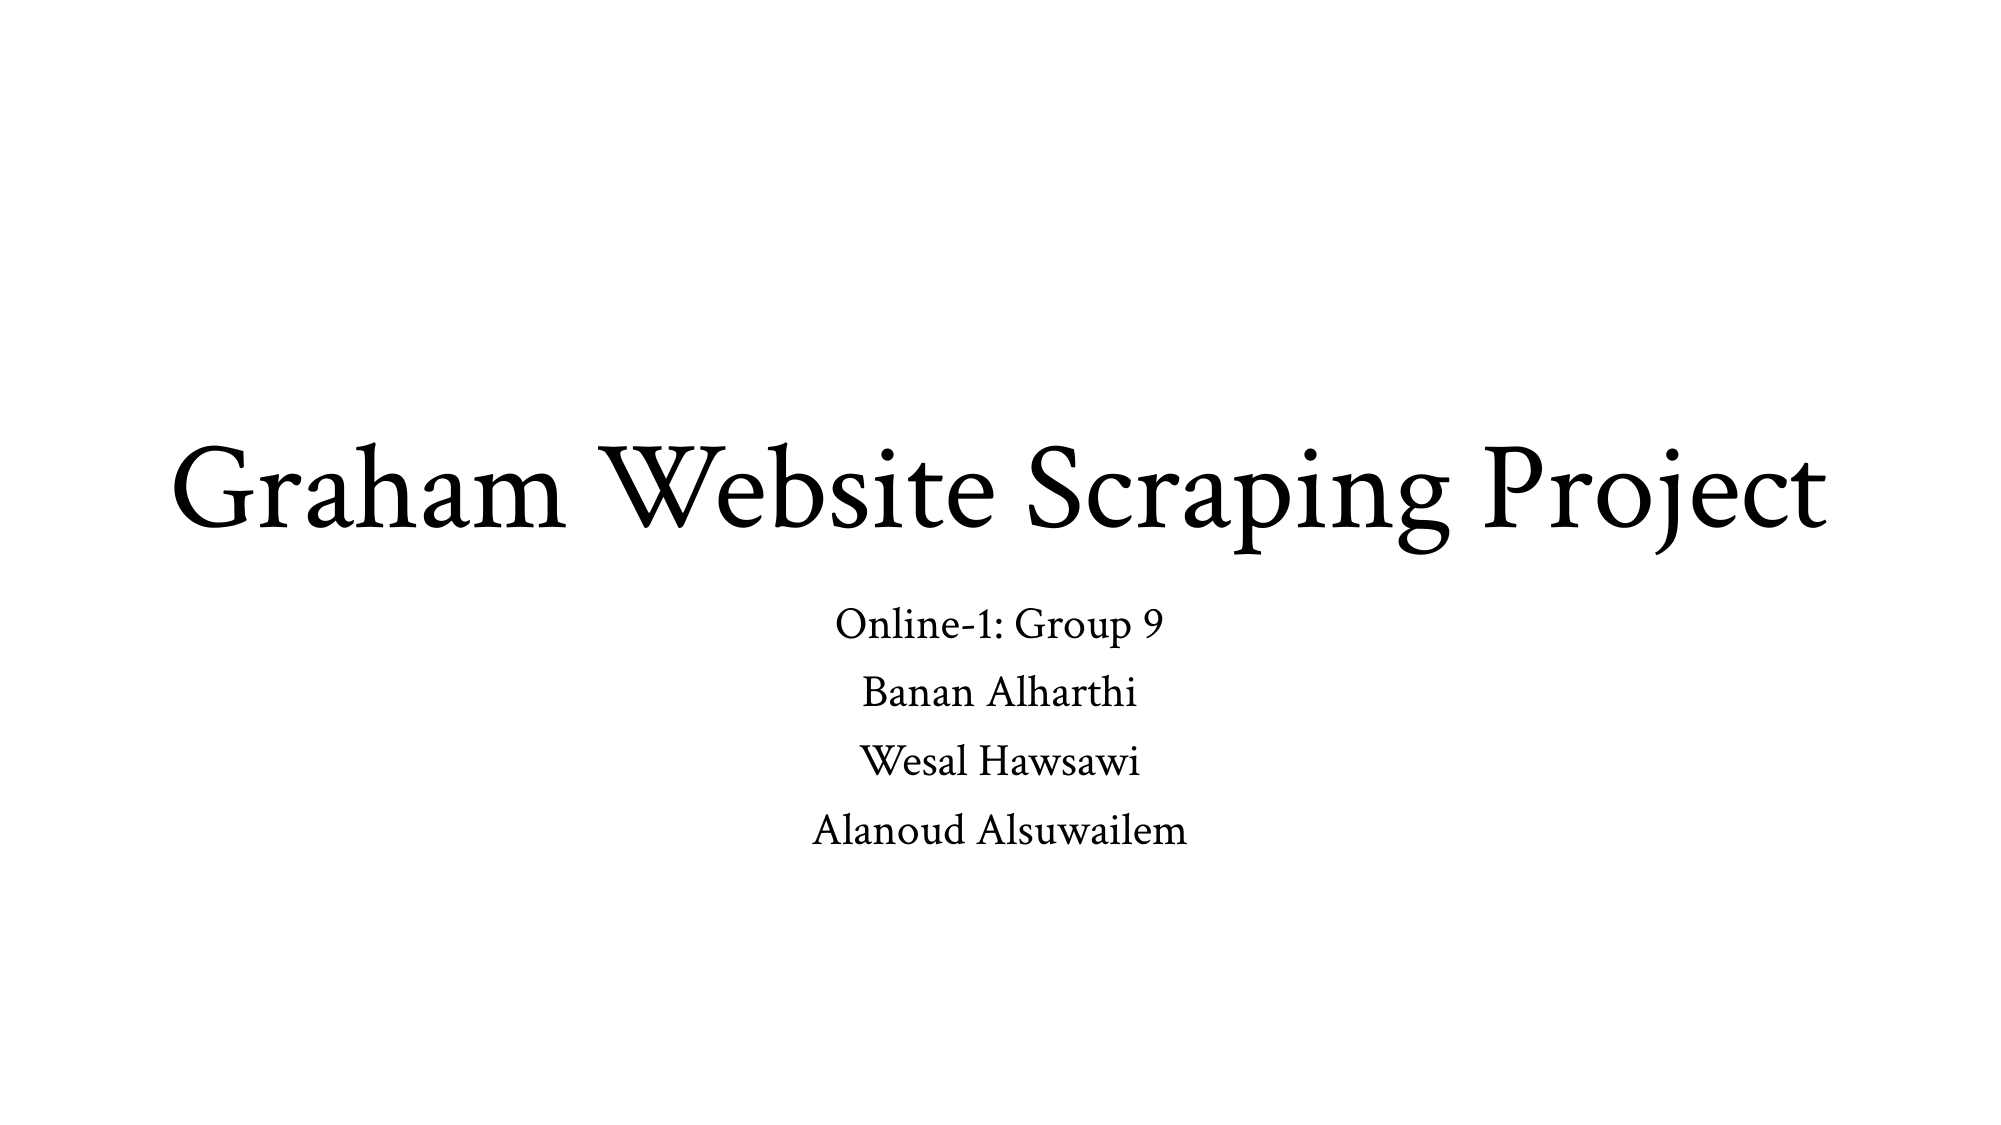

# Graham Website Scraping Project
Online-1: Group 9
Banan Alharthi
Wesal Hawsawi
Alanoud Alsuwailem